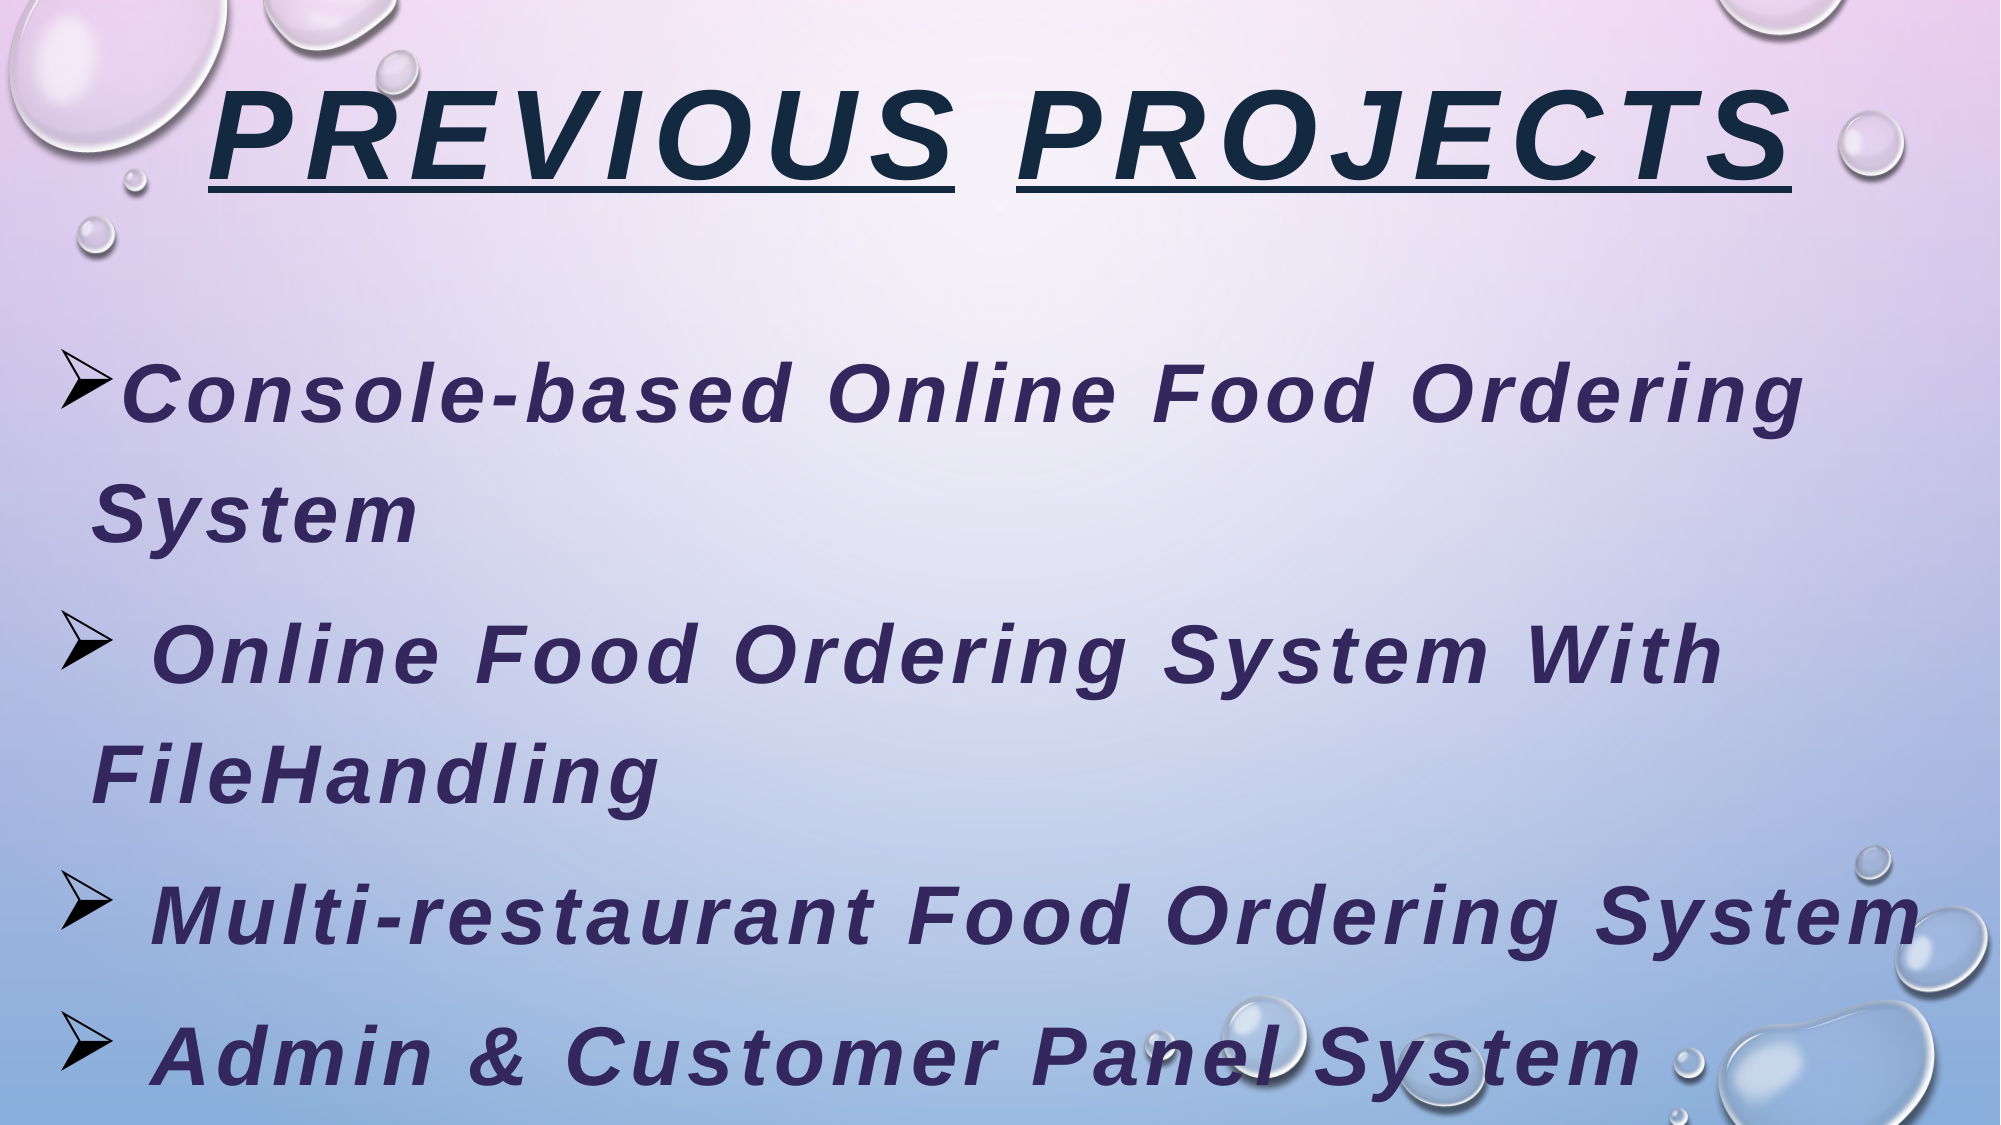

# Previous projects
Console-based Online Food Ordering System
 Online Food Ordering System With FileHandling
 Multi-restaurant Food Ordering System
 Admin & Customer Panel System